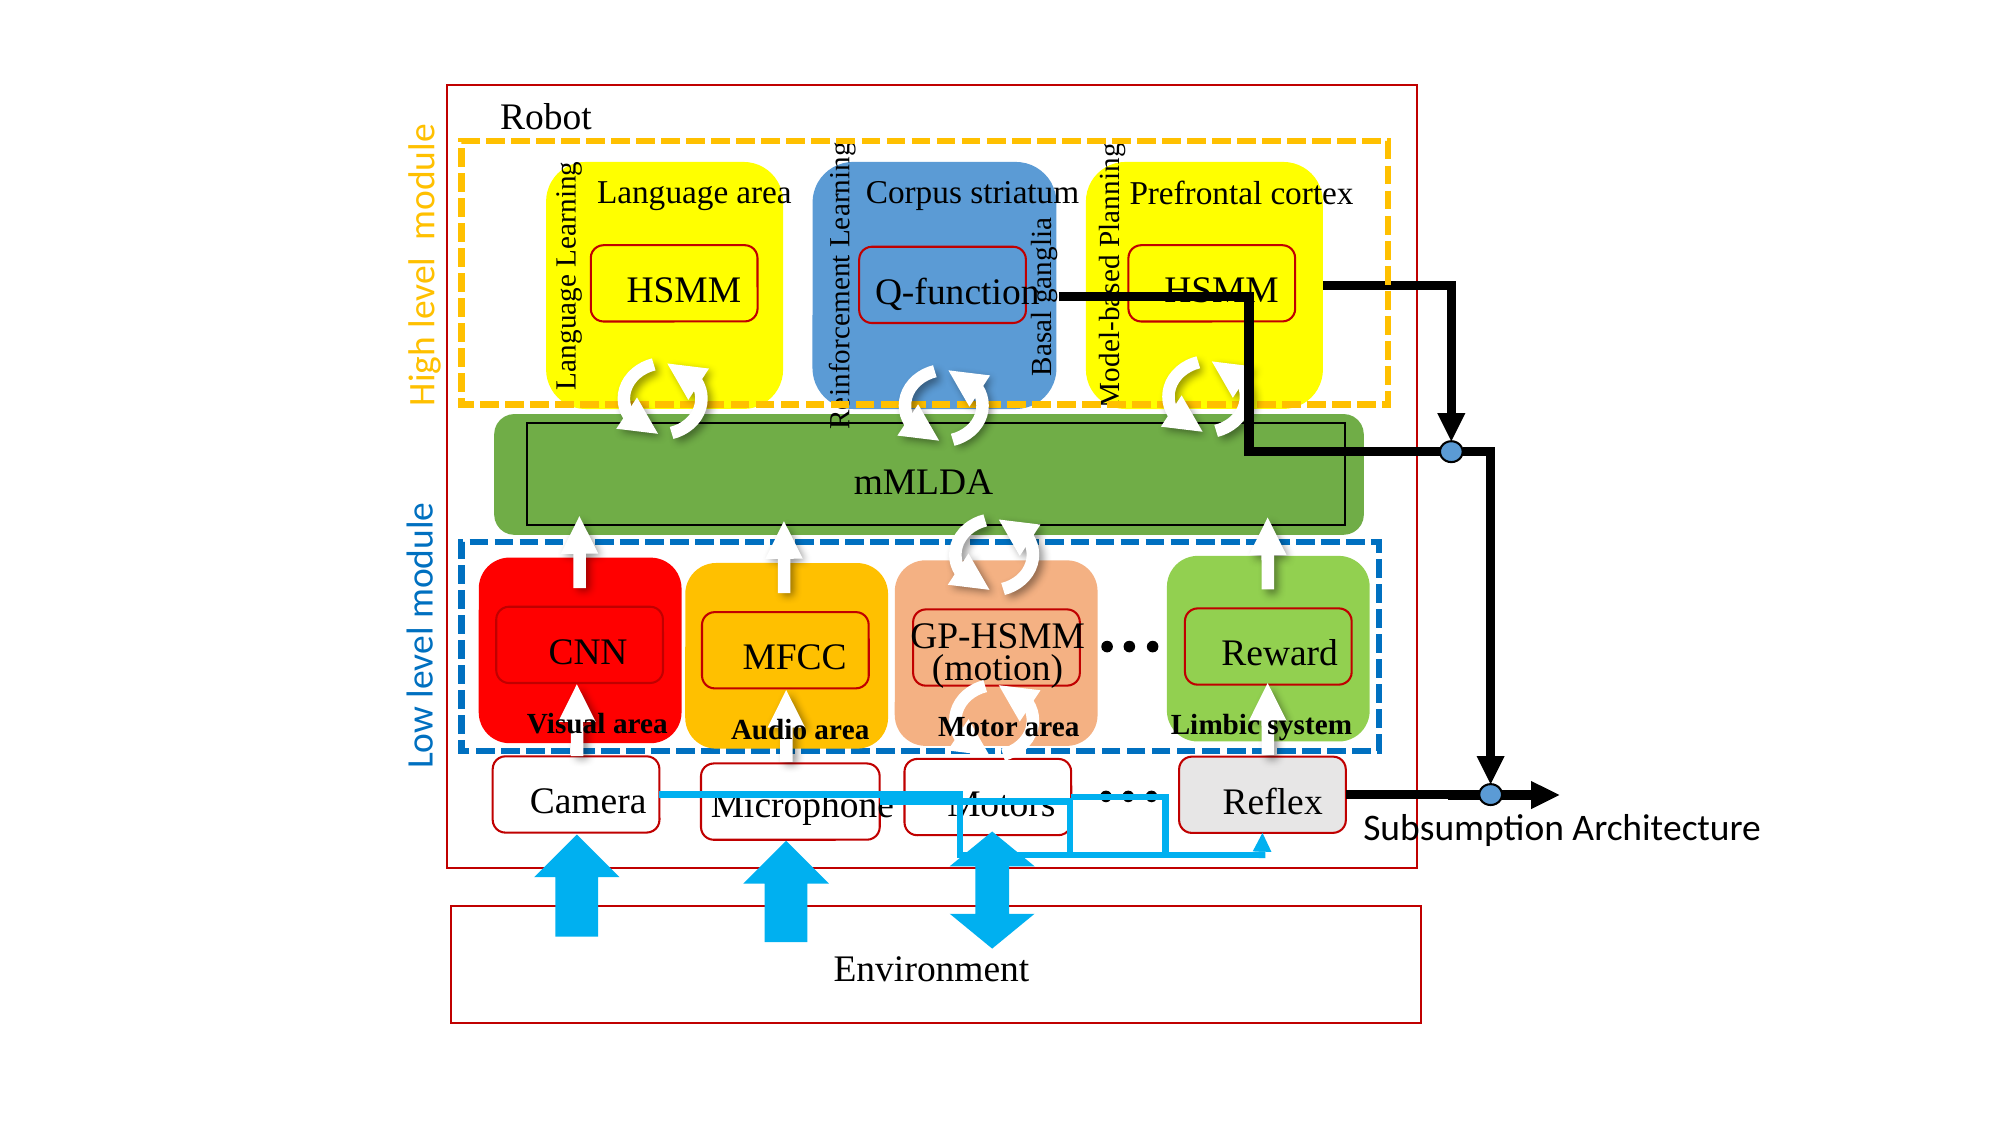

Robot

Language area
Corpus striatum
Prefrontal cortex
High level  module

HSMM

HSMM

Q-function
Model-based Planning
Language Learning
Reinforcement Learning
Basal ganglia

mMLDA

Low level module

CNN

Reward

GP-HSMM
(motion)

MFCC

Visual area
Limbic system
Motor area
Audio area

Camera

Reflex

Motors

Microphone

Subsumption Architecture

Environment